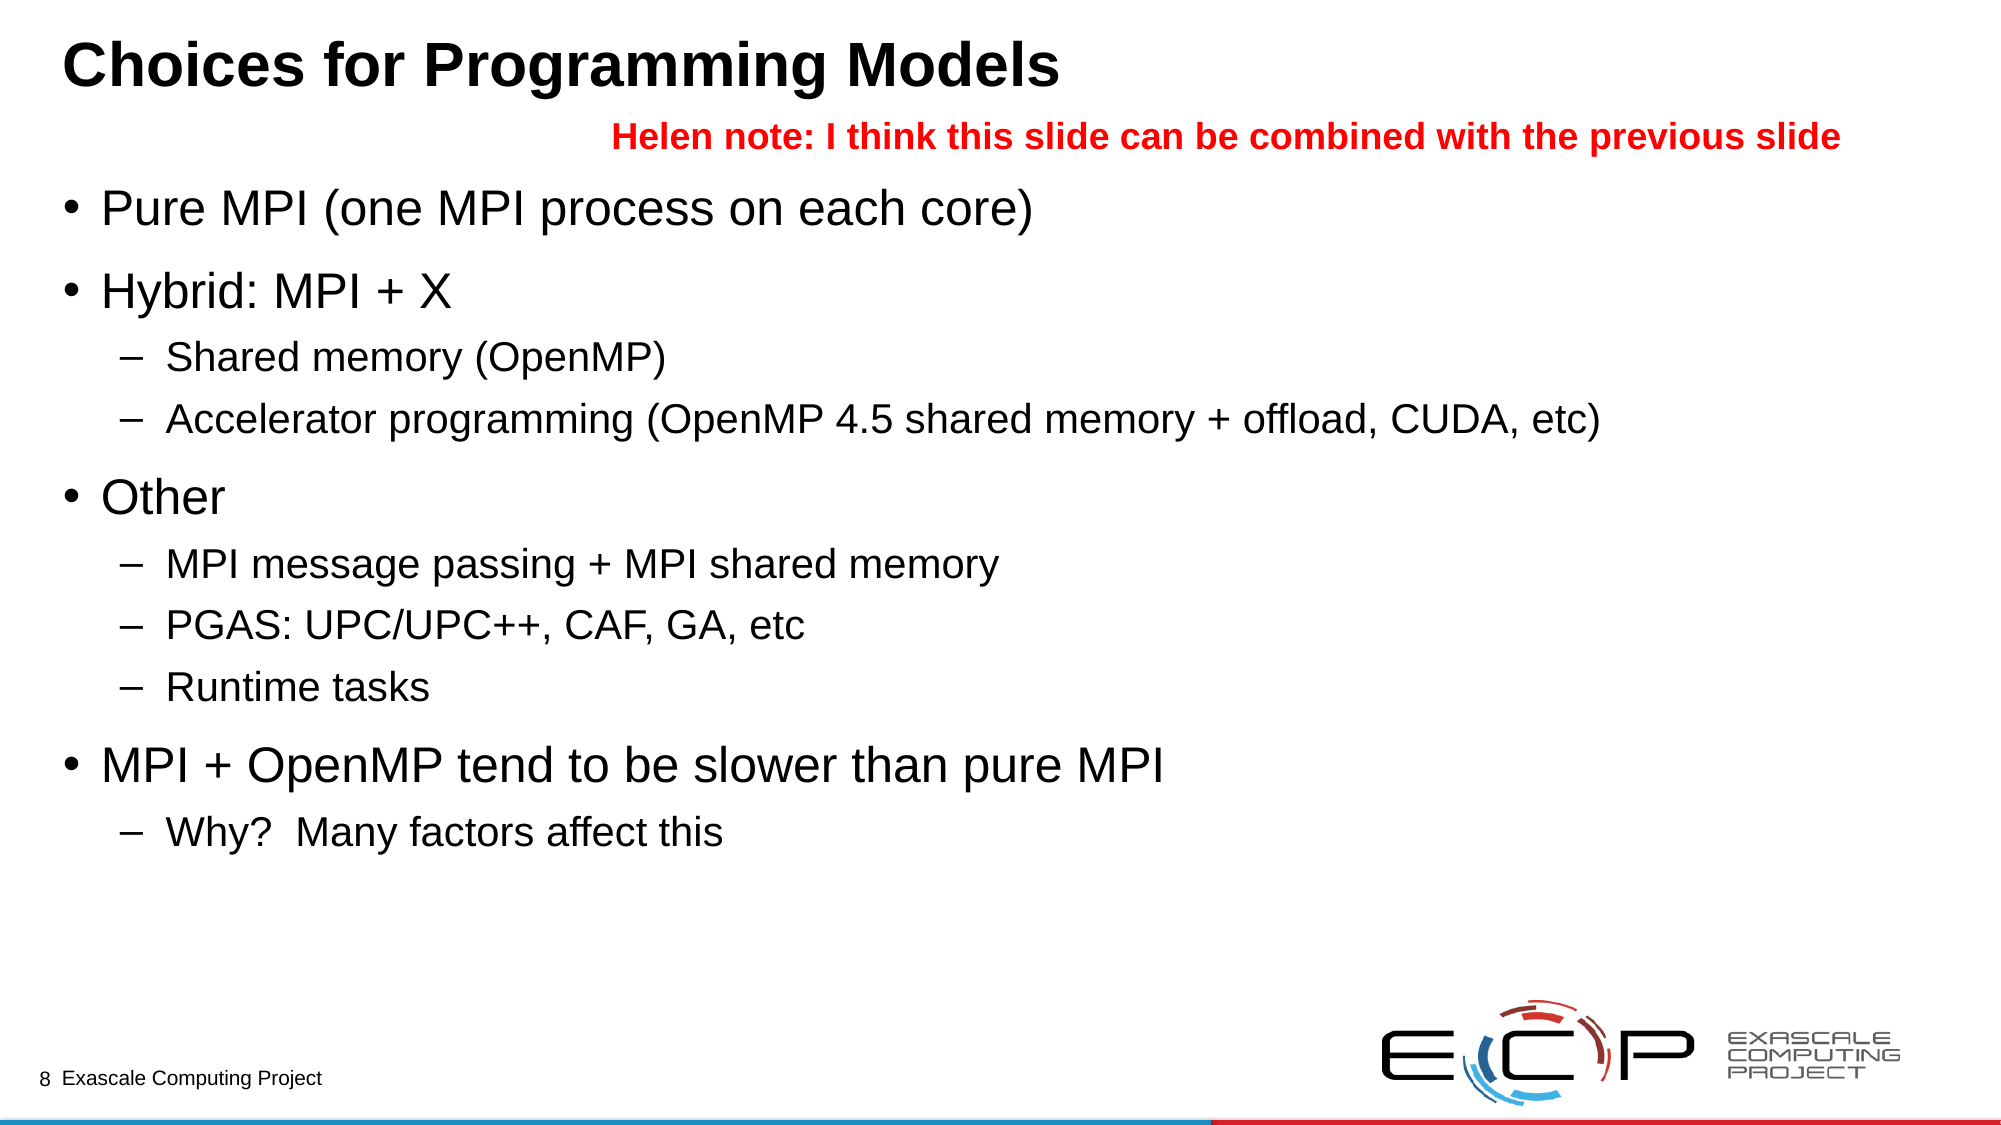

# Choices for Programming Models
Helen note: I think this slide can be combined with the previous slide
Pure MPI (one MPI process on each core)
Hybrid: MPI + X
Shared memory (OpenMP)
Accelerator programming (OpenMP 4.5 shared memory + offload, CUDA, etc)
Other
MPI message passing + MPI shared memory
PGAS: UPC/UPC++, CAF, GA, etc
Runtime tasks
MPI + OpenMP tend to be slower than pure MPI
Why?  Many factors affect this